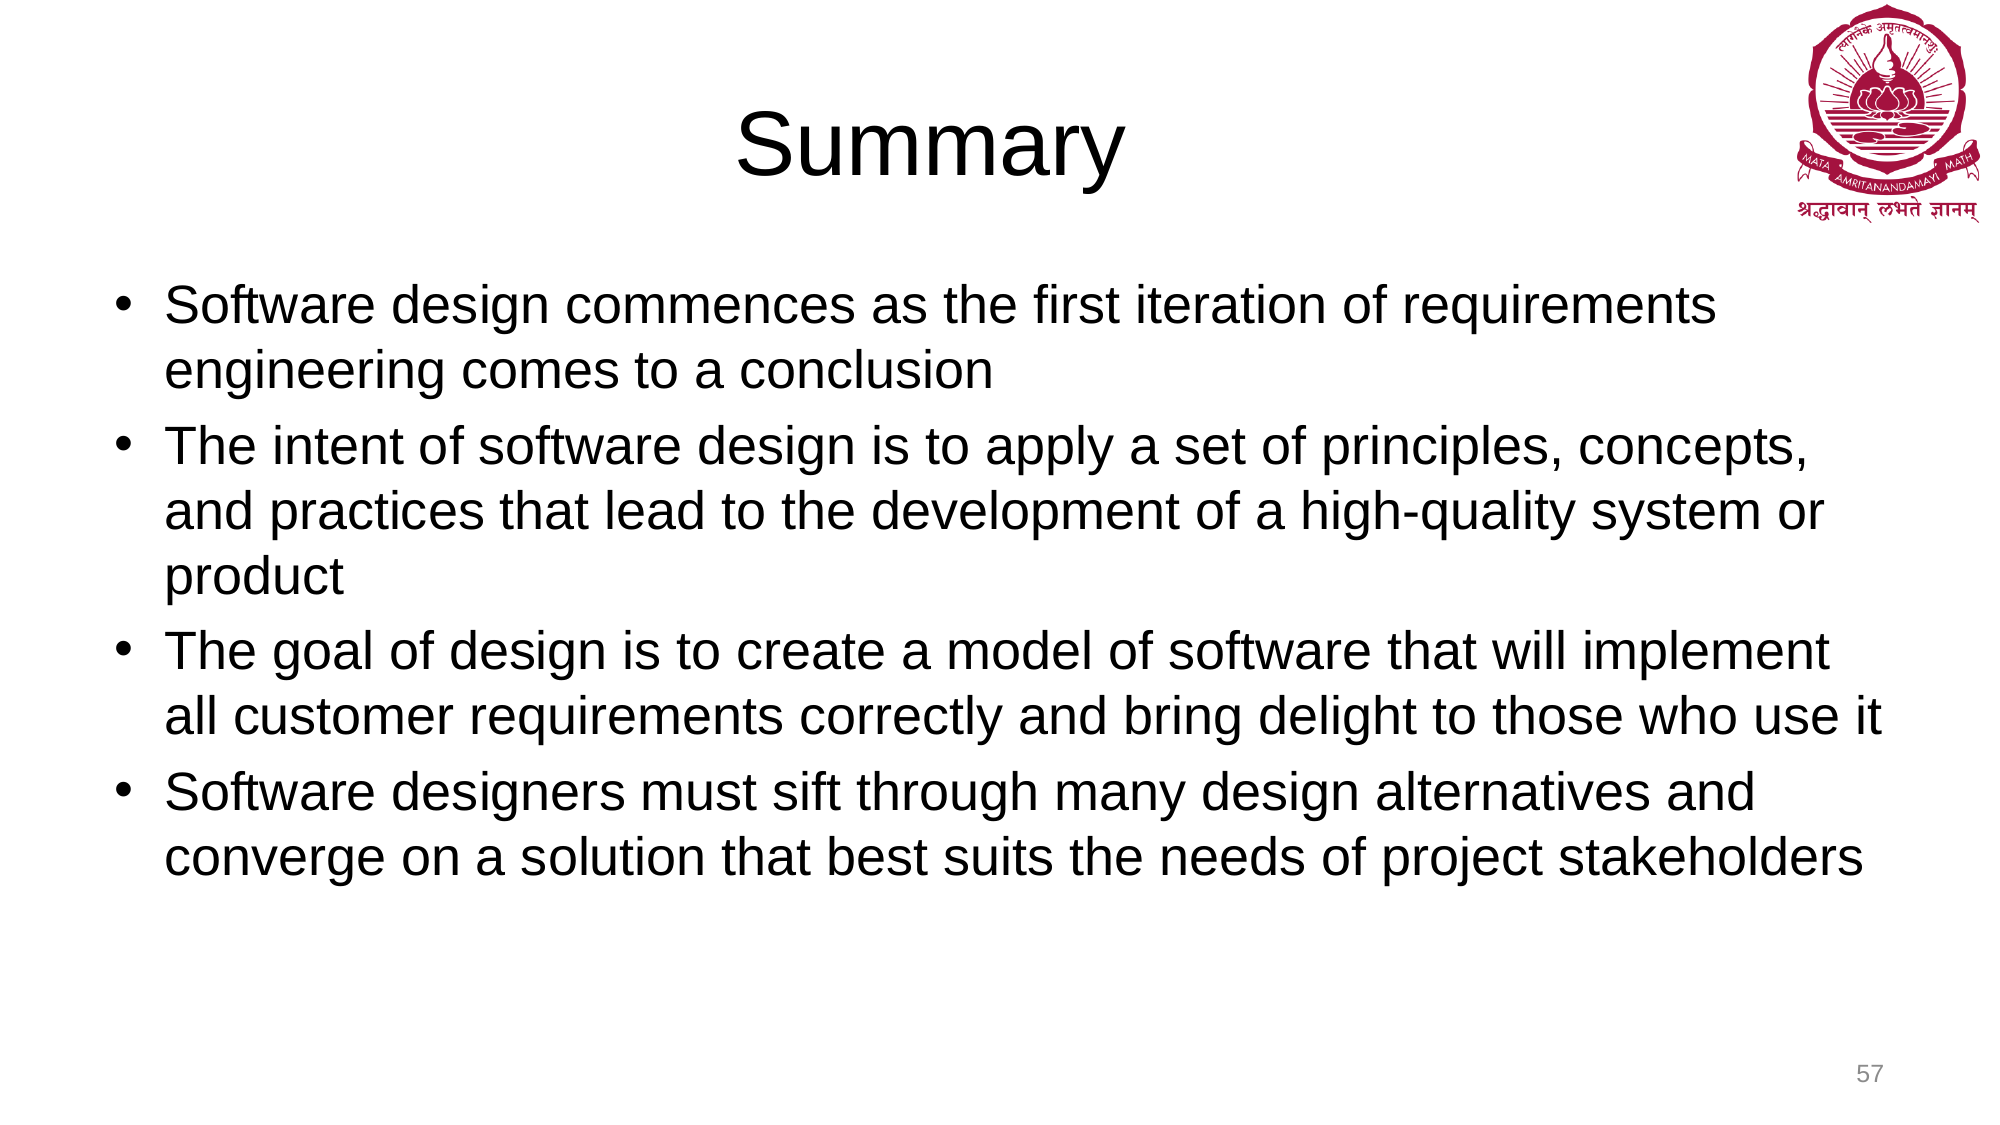

# Summary
Software design commences as the first iteration of requirements engineering comes to a conclusion
The intent of software design is to apply a set of principles, concepts, and practices that lead to the development of a high-quality system or product
The goal of design is to create a model of software that will implement all customer requirements correctly and bring delight to those who use it
Software designers must sift through many design alternatives and converge on a solution that best suits the needs of project stakeholders
57